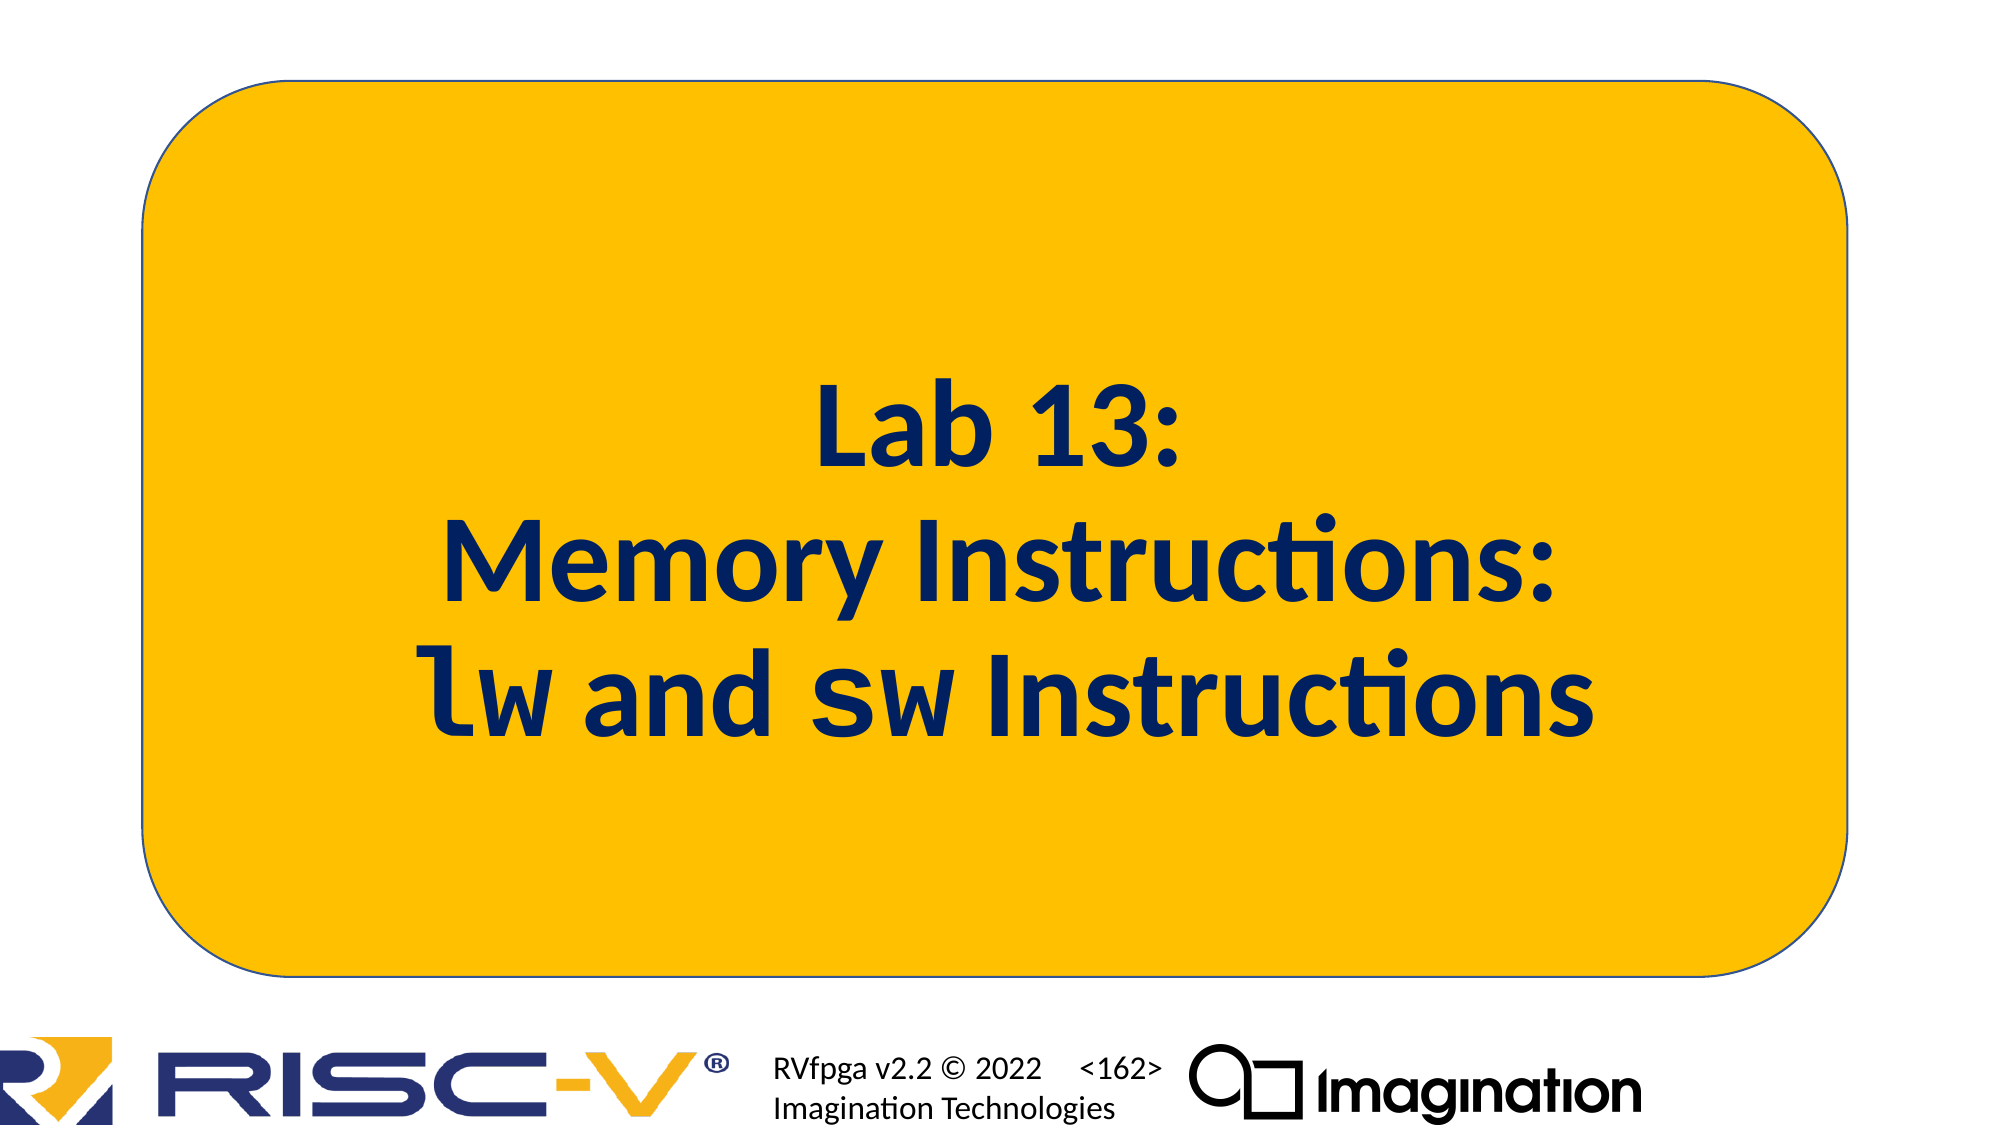

# Lab 13: Memory Instructions: lw and sw Instructions